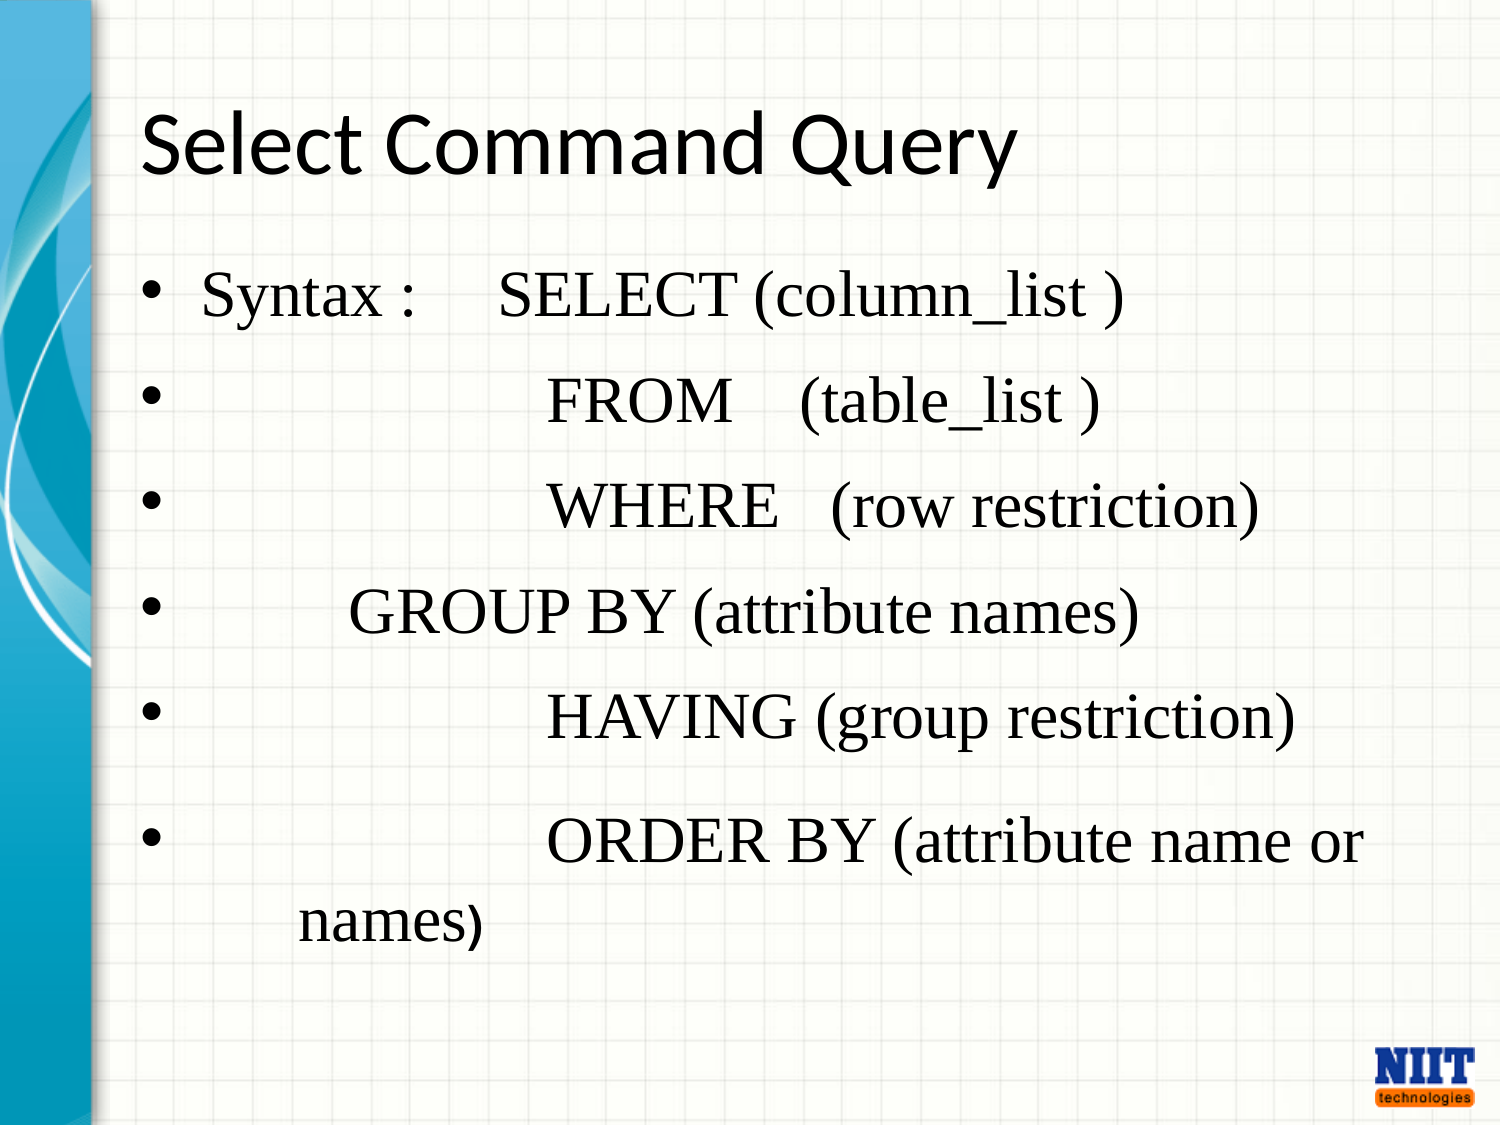

# Select Command Query
Syntax :	SELECT (column_list )
                     FROM    (table_list )
                     WHERE   (row restriction)
 		GROUP BY (attribute names)
                     HAVING (group restriction)
                     ORDER BY (attribute name or           names)